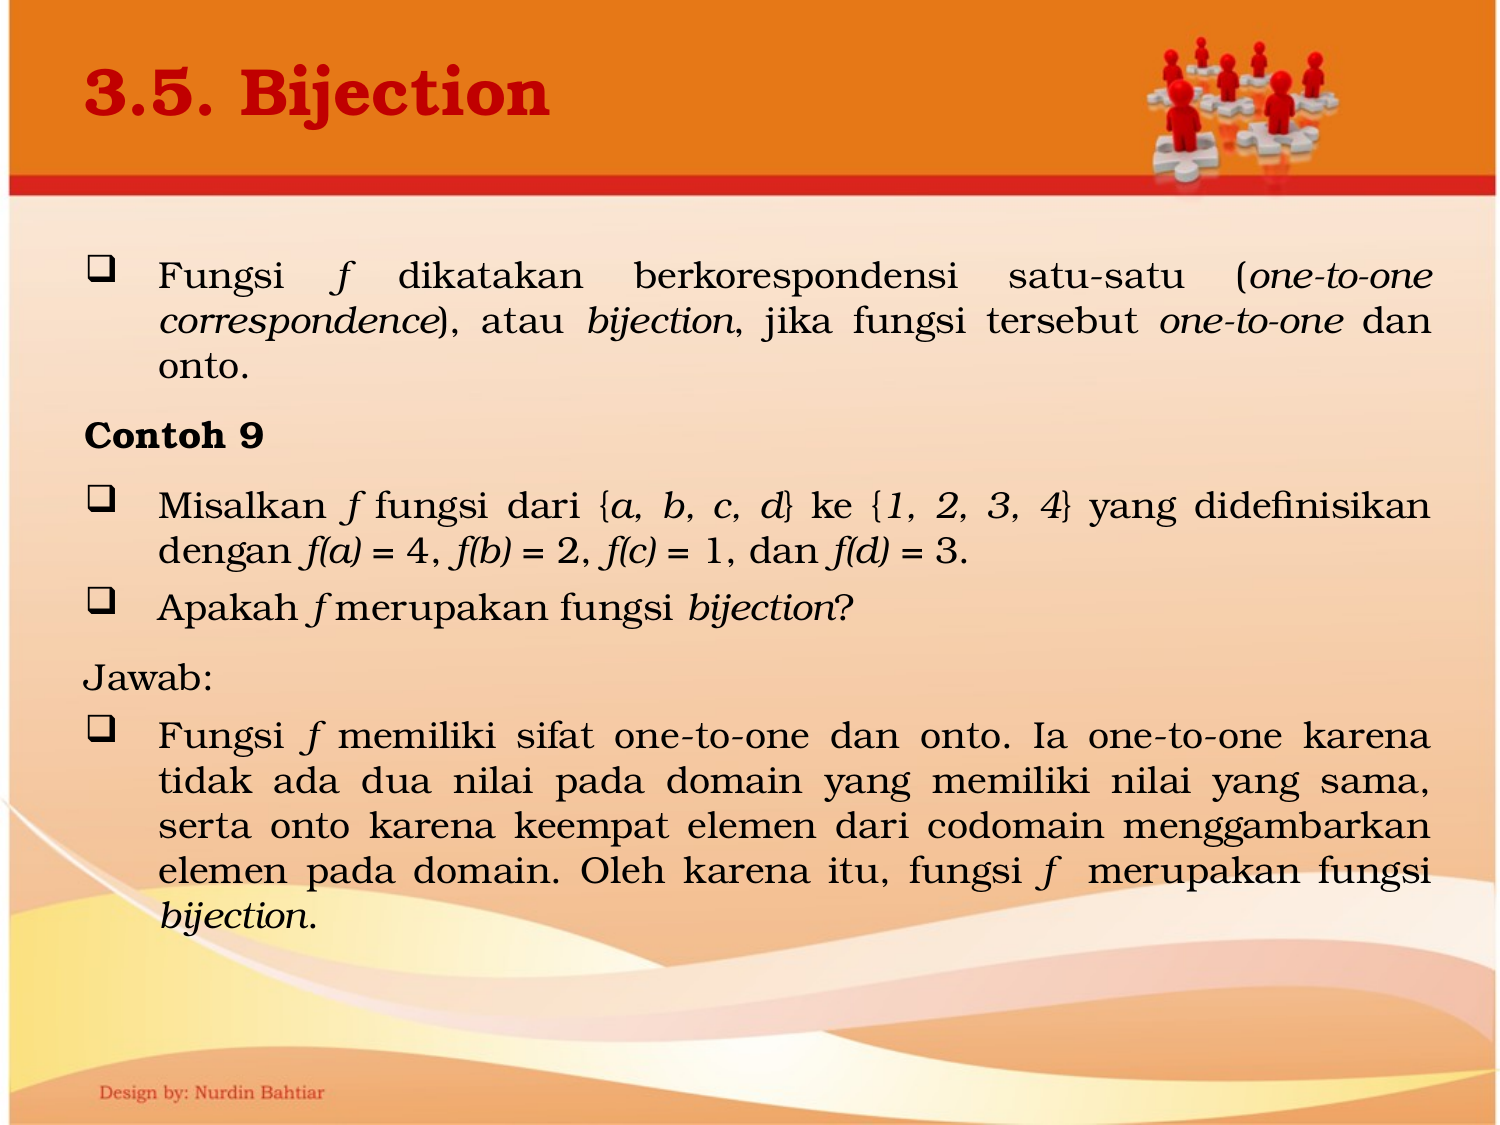

# 3.5. Bijection
Fungsi f dikatakan berkorespondensi satu-satu (one-to-one correspondence), atau bijection, jika fungsi tersebut one-to-one dan onto.
Contoh 9
Misalkan f fungsi dari {a, b, c, d} ke {1, 2, 3, 4} yang didefinisikan dengan f(a) = 4, f(b) = 2, f(c) = 1, dan f(d) = 3.
Apakah f merupakan fungsi bijection?
Jawab:
Fungsi f memiliki sifat one-to-one dan onto. Ia one-to-one karena tidak ada dua nilai pada domain yang memiliki nilai yang sama, serta onto karena keempat elemen dari codomain menggambarkan elemen pada domain. Oleh karena itu, fungsi f  merupakan fungsi bijection.